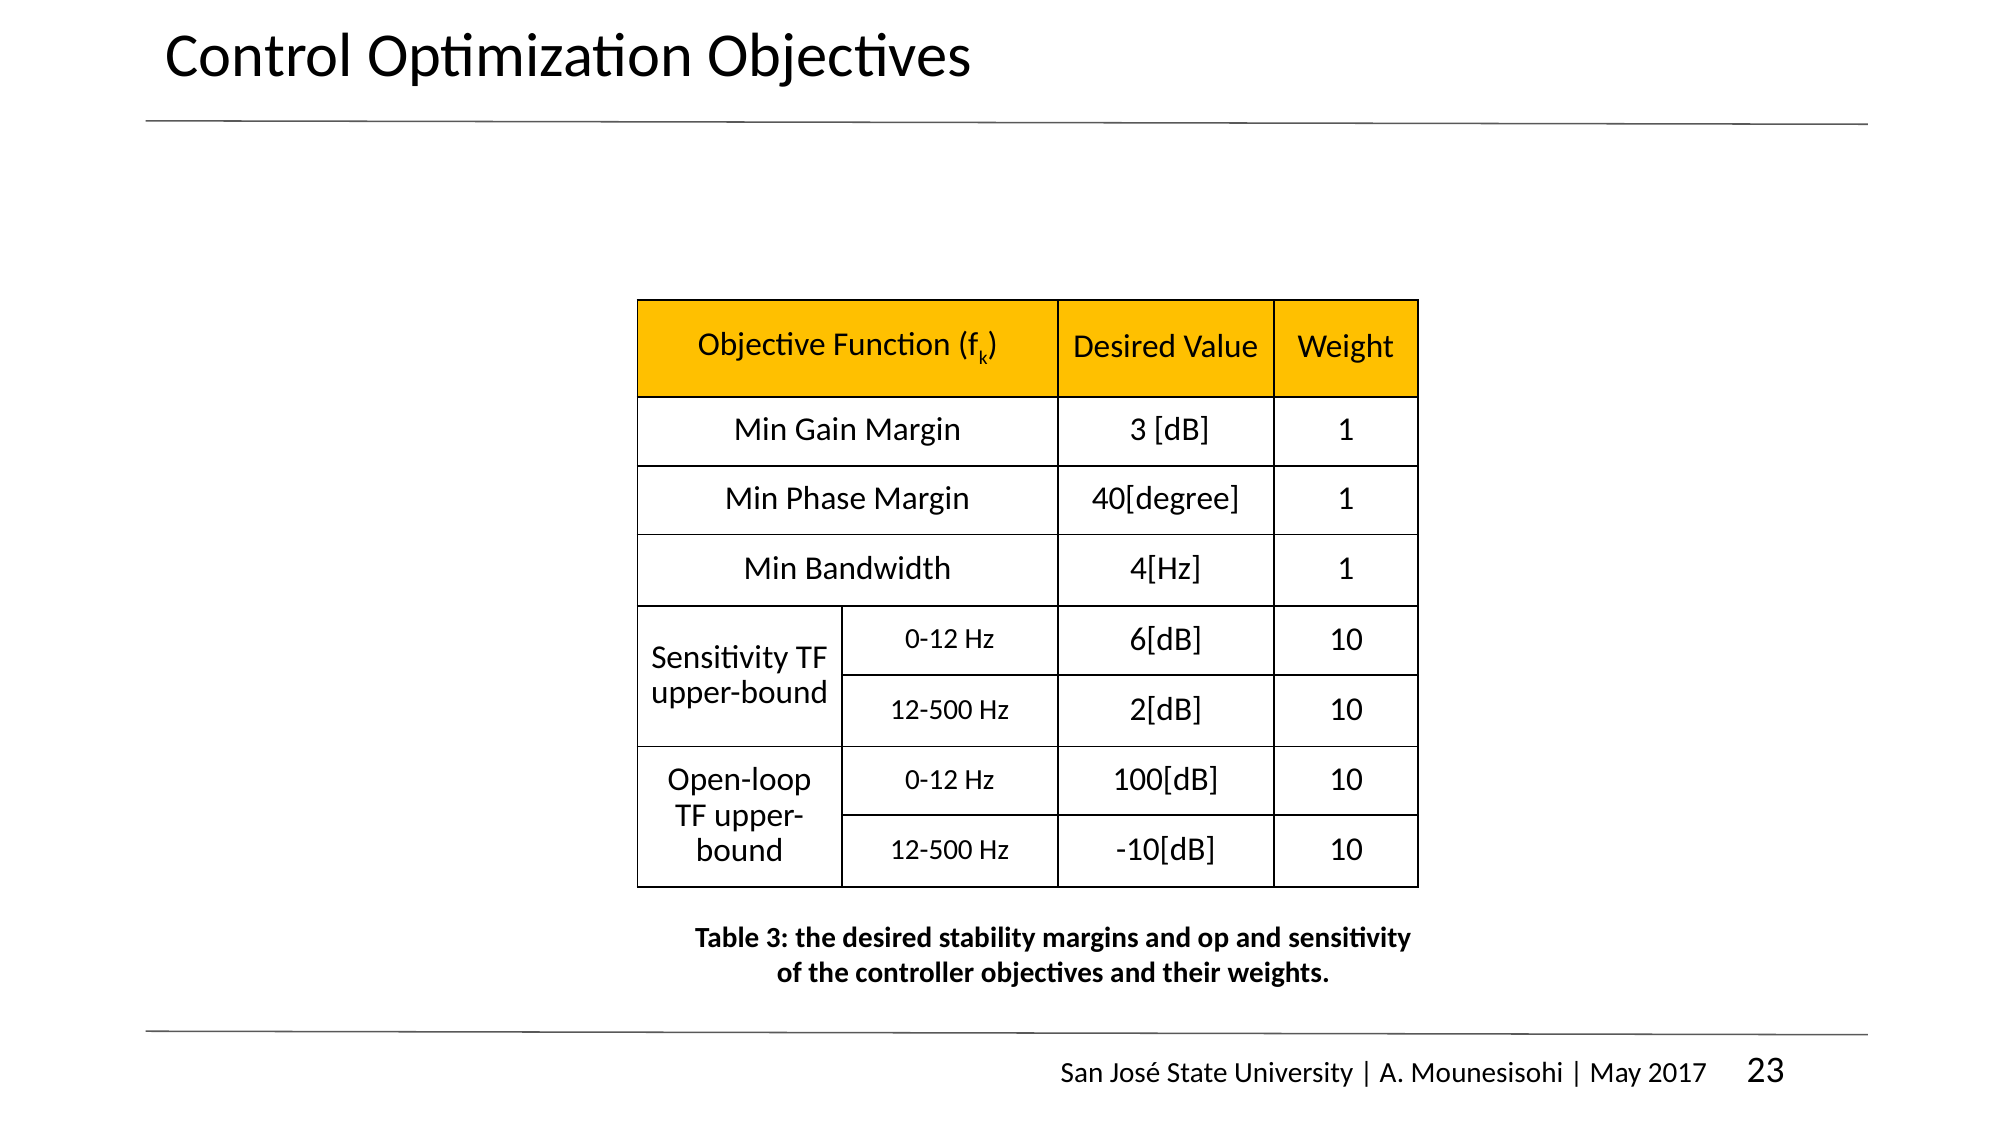

Control Optimization Objectives
| Objective Function (fk) |  | Desired Value | Weight |
| --- | --- | --- | --- |
| Min Gain Margin |  | 3 [dB] | 1 |
| Min Phase Margin |  | 40[degree] | 1 |
| Min Bandwidth |  | 4[Hz] | 1 |
| Sensitivity TF upper-bound | 0-12 Hz | 6[dB] | 10 |
|  | 12-500 Hz | 2[dB] | 10 |
| Open-loop TF upper-bound | 0-12 Hz | 100[dB] | 10 |
|  | 12-500 Hz | -10[dB] | 10 |
Table 3: the desired stability margins and op and sensitivity of the controller objectives and their weights.

San José State University | A. Mounesisohi | May 2017      23